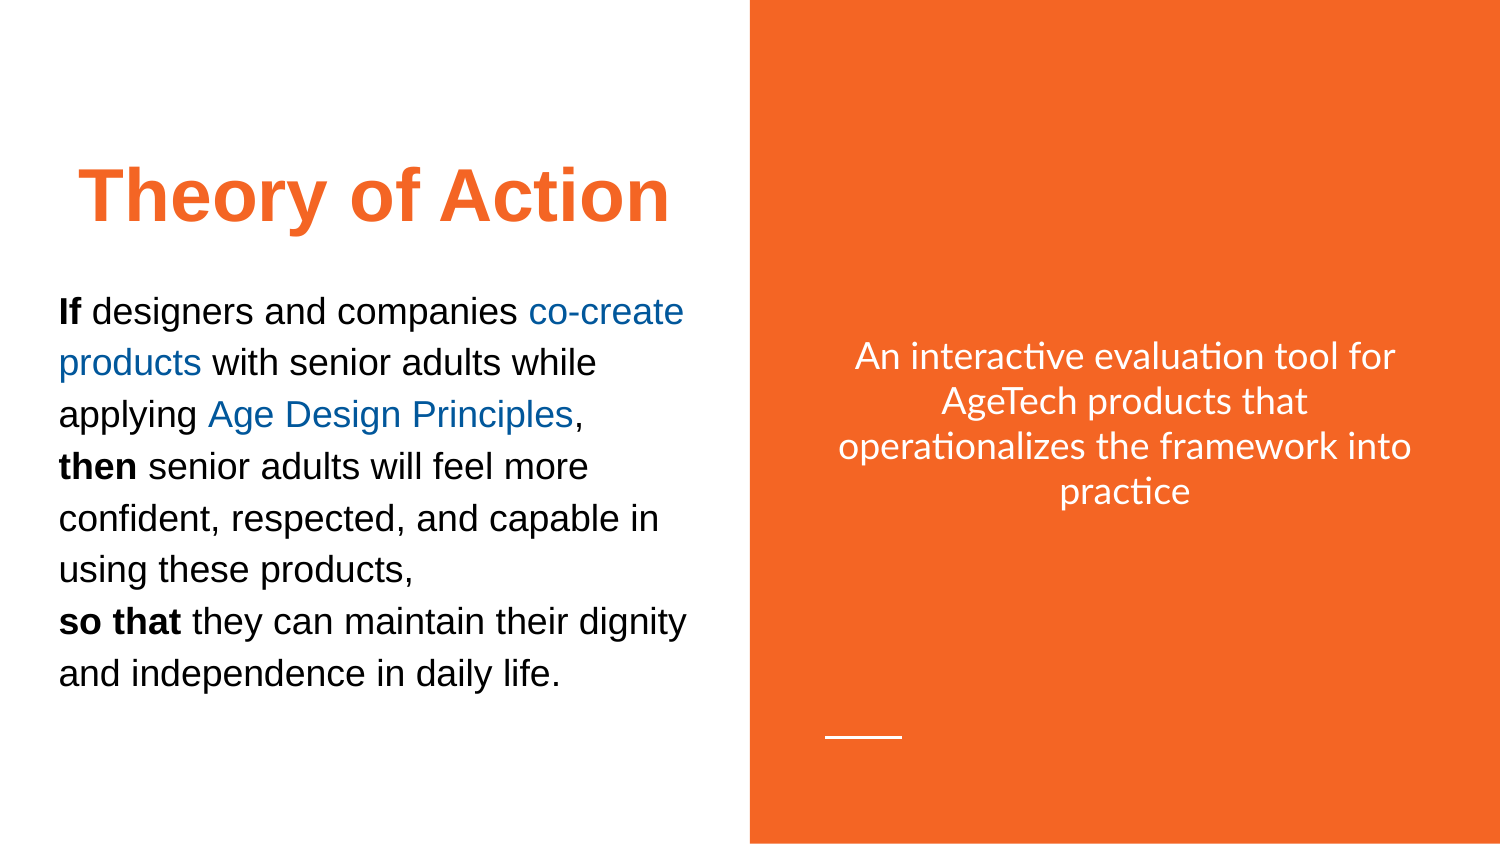

# Theory of Action
An interactive evaluation tool for AgeTech products that operationalizes the framework into practice
If designers and companies co-create products with senior adults while applying Age Design Principles,
then senior adults will feel more confident, respected, and capable in using these products,
so that they can maintain their dignity and independence in daily life.